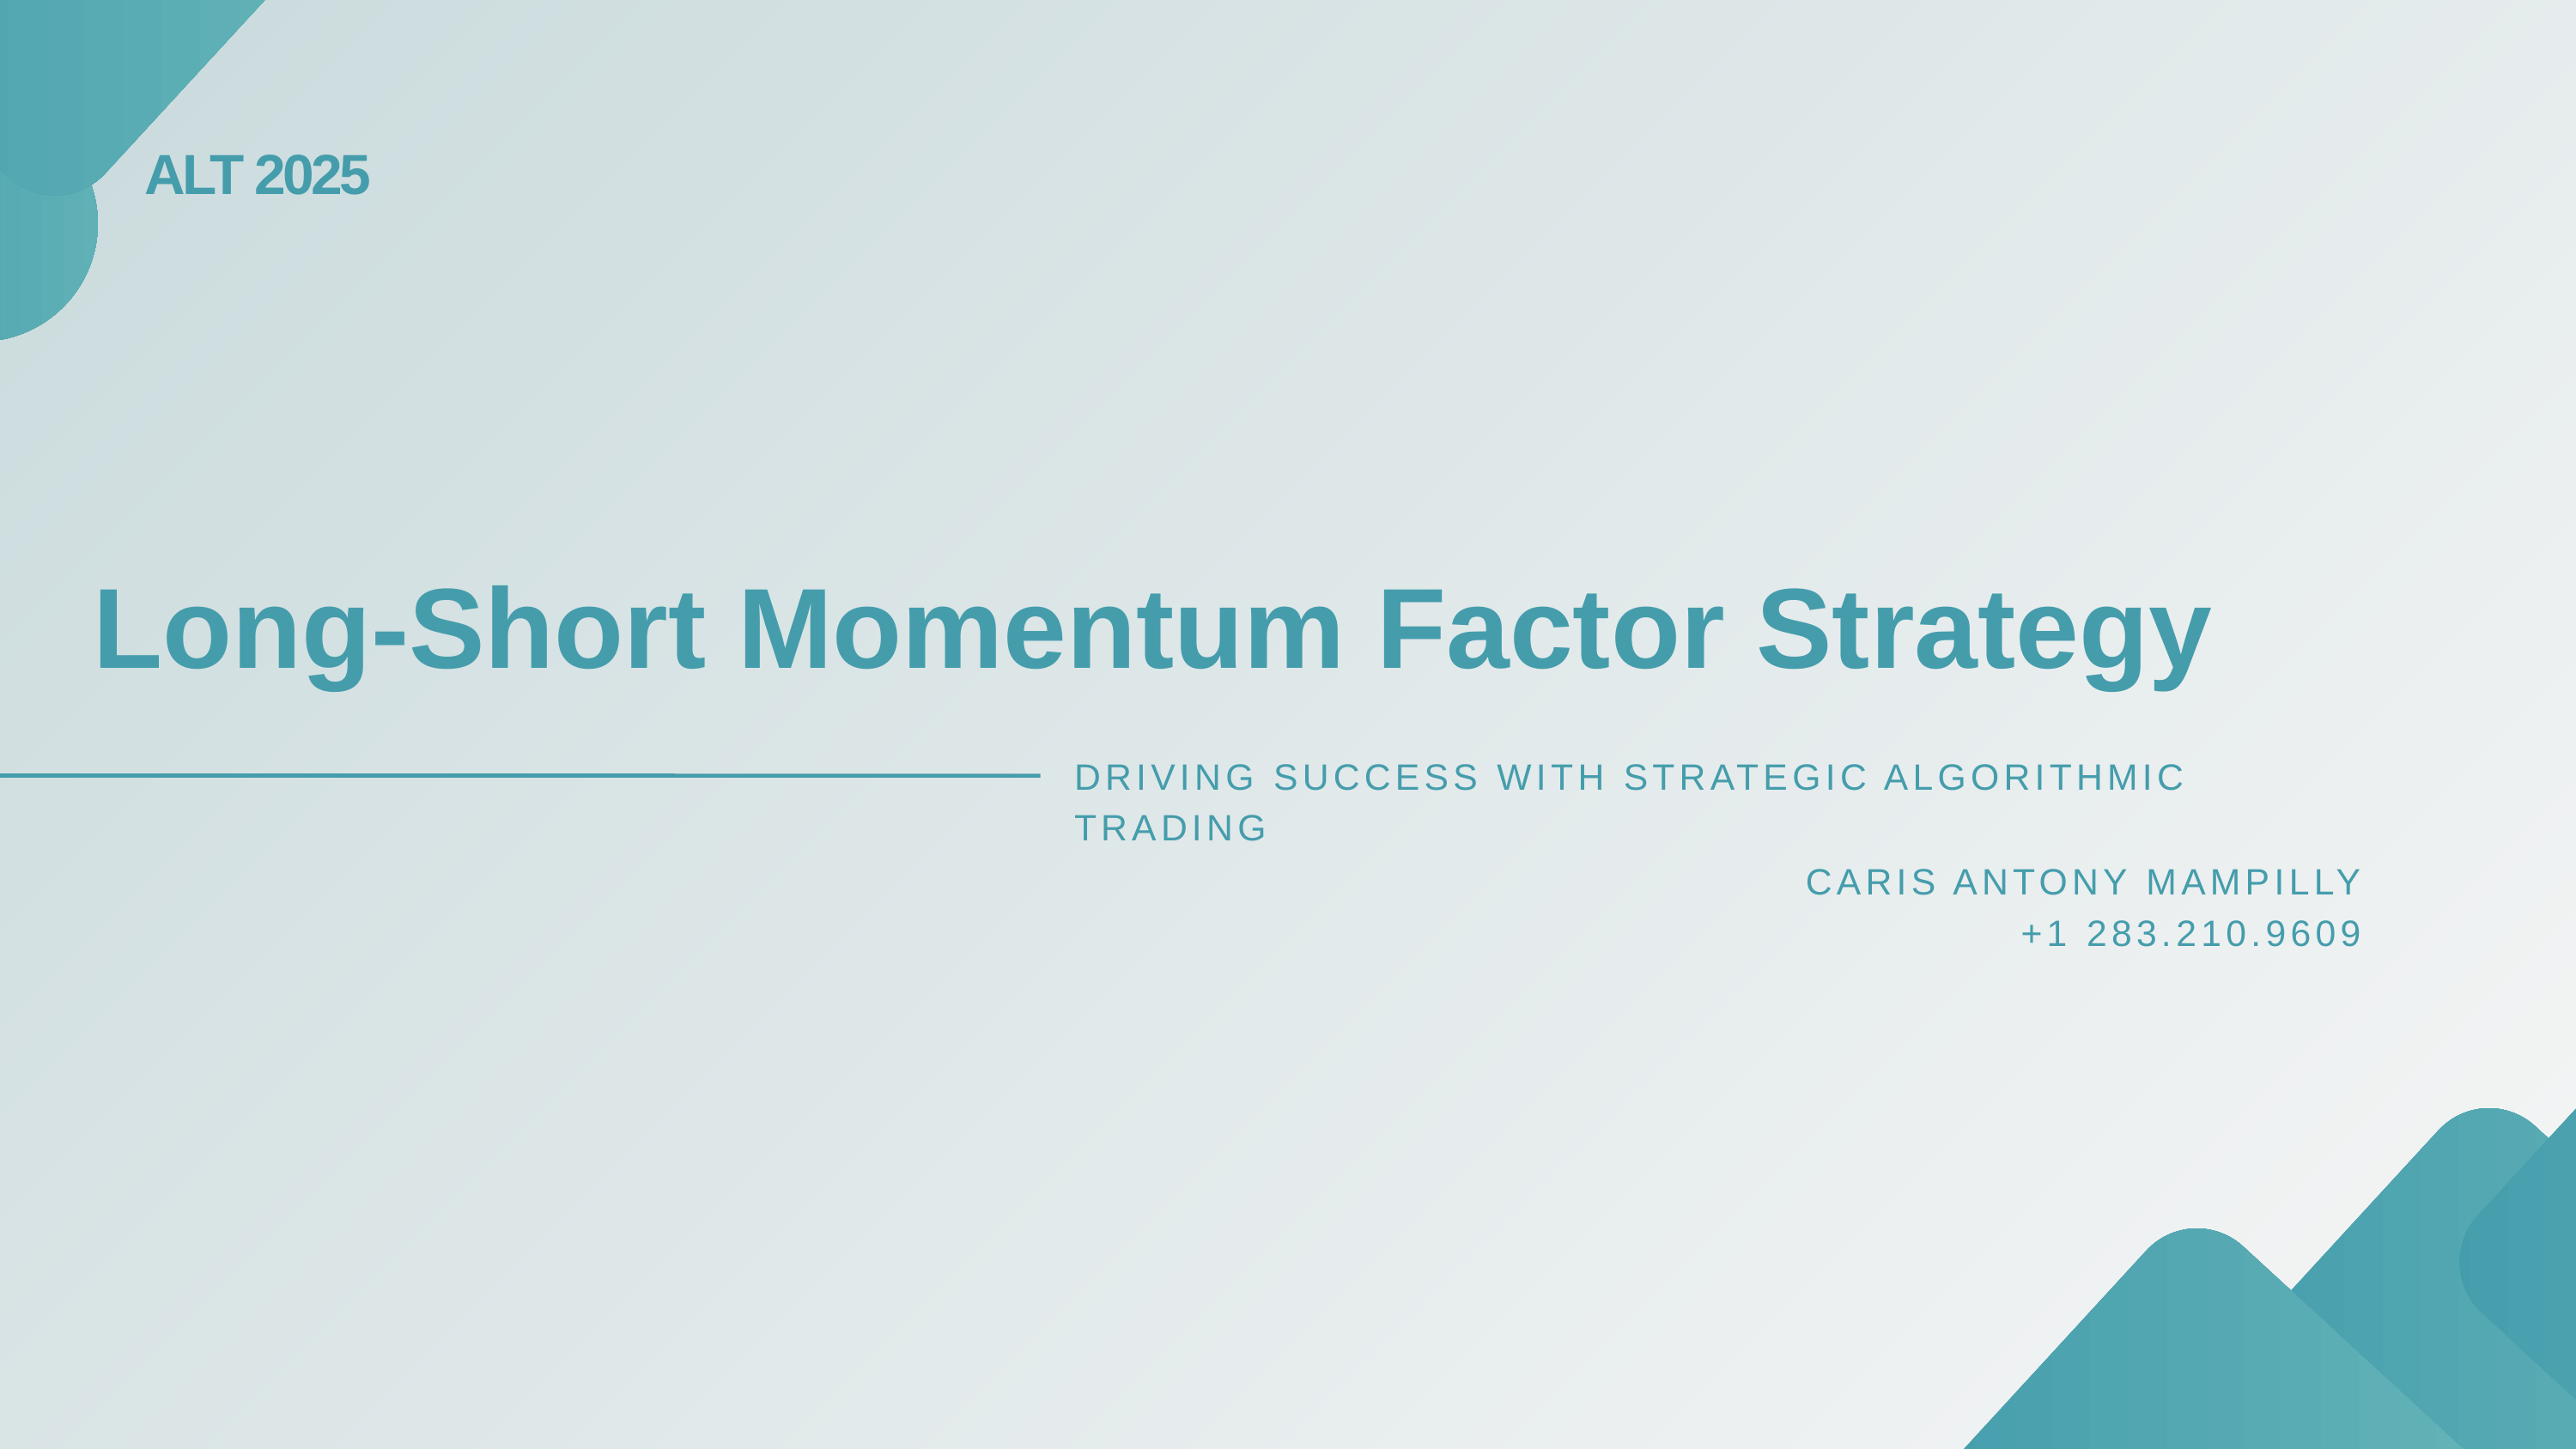

ALT 2025
Long-Short Momentum Factor Strategy
DRIVING SUCCESS WITH STRATEGIC ALGORITHMIC TRADING

CARIS ANTONY MAMPILLY
+1 283.210.9609